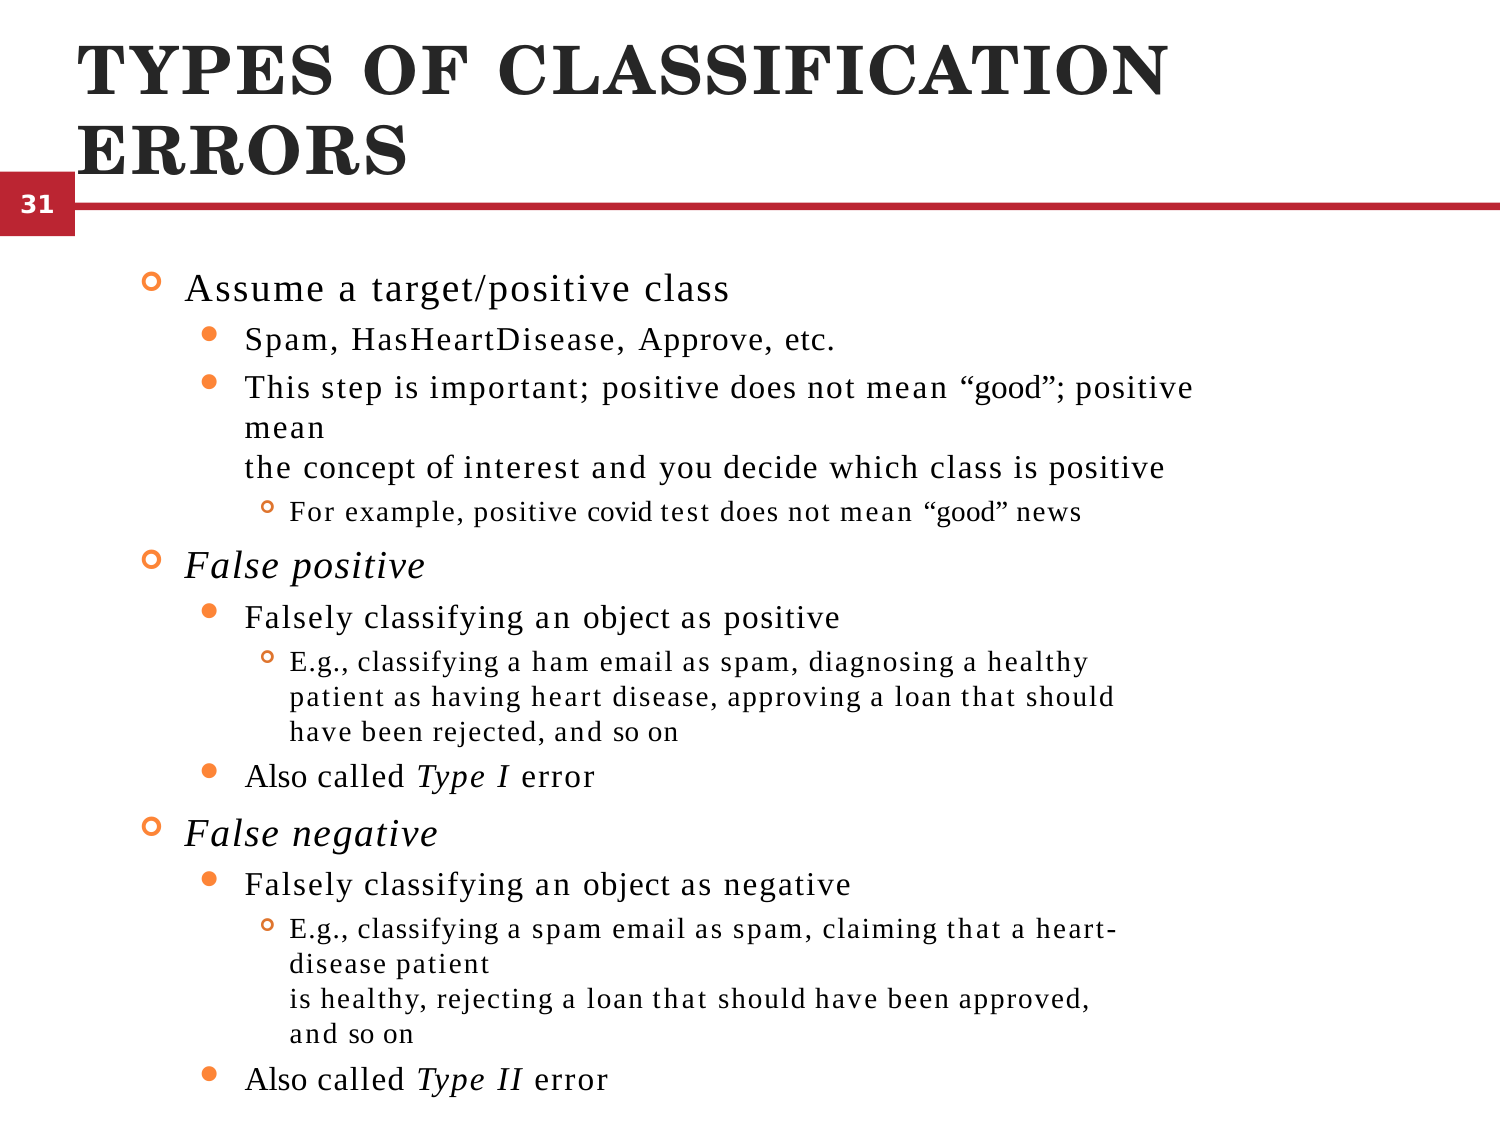

# Types of Classification Errors
Assume a target/positive class
Spam, HasHeartDisease, Approve, etc.
This step is important; positive does not mean “good”; positive mean
the concept of interest and you decide which class is positive
For example, positive covid test does not mean “good” news
False positive
Falsely classifying an object as positive
E.g., classifying a ham email as spam, diagnosing a healthy patient as having heart disease, approving a loan that should have been rejected, and so on
Also called Type I error
False negative
Falsely classifying an object as negative
E.g., classifying a spam email as spam, claiming that a heart-disease patient
is healthy, rejecting a loan that should have been approved, and so on
Also called Type II error
5